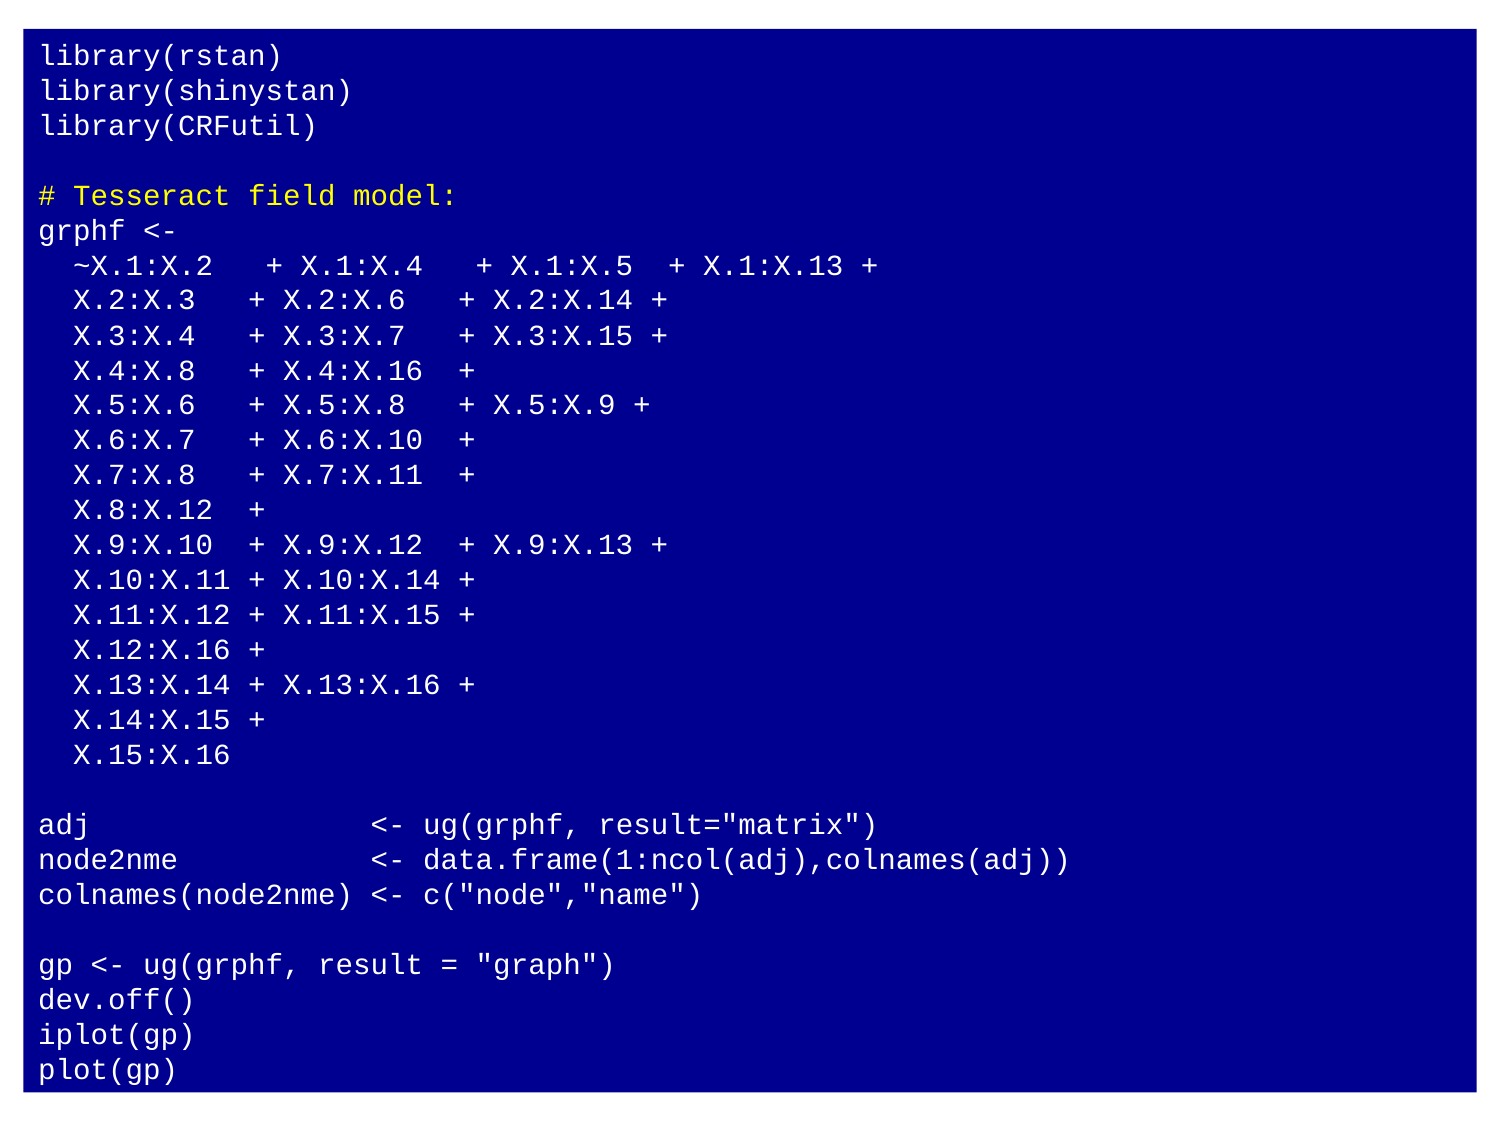

library(rstan)
library(shinystan)
library(CRFutil)

# Tesseract field model:
grphf <-
  ~X.1:X.2   + X.1:X.4   + X.1:X.5  + X.1:X.13 +
  X.2:X.3   + X.2:X.6   + X.2:X.14 +
  X.3:X.4   + X.3:X.7   + X.3:X.15 +
  X.4:X.8   + X.4:X.16  +
  X.5:X.6   + X.5:X.8   + X.5:X.9 +
  X.6:X.7   + X.6:X.10  +
  X.7:X.8   + X.7:X.11  +
  X.8:X.12  +
  X.9:X.10  + X.9:X.12  + X.9:X.13 +
  X.10:X.11 + X.10:X.14 +
  X.11:X.12 + X.11:X.15 +
  X.12:X.16 +
  X.13:X.14 + X.13:X.16 +
  X.14:X.15 +
  X.15:X.16

adj                <- ug(grphf, result="matrix")
node2nme           <- data.frame(1:ncol(adj),colnames(adj))
colnames(node2nme) <- c("node","name")

gp <- ug(grphf, result = "graph")
dev.off()
iplot(gp)
plot(gp)